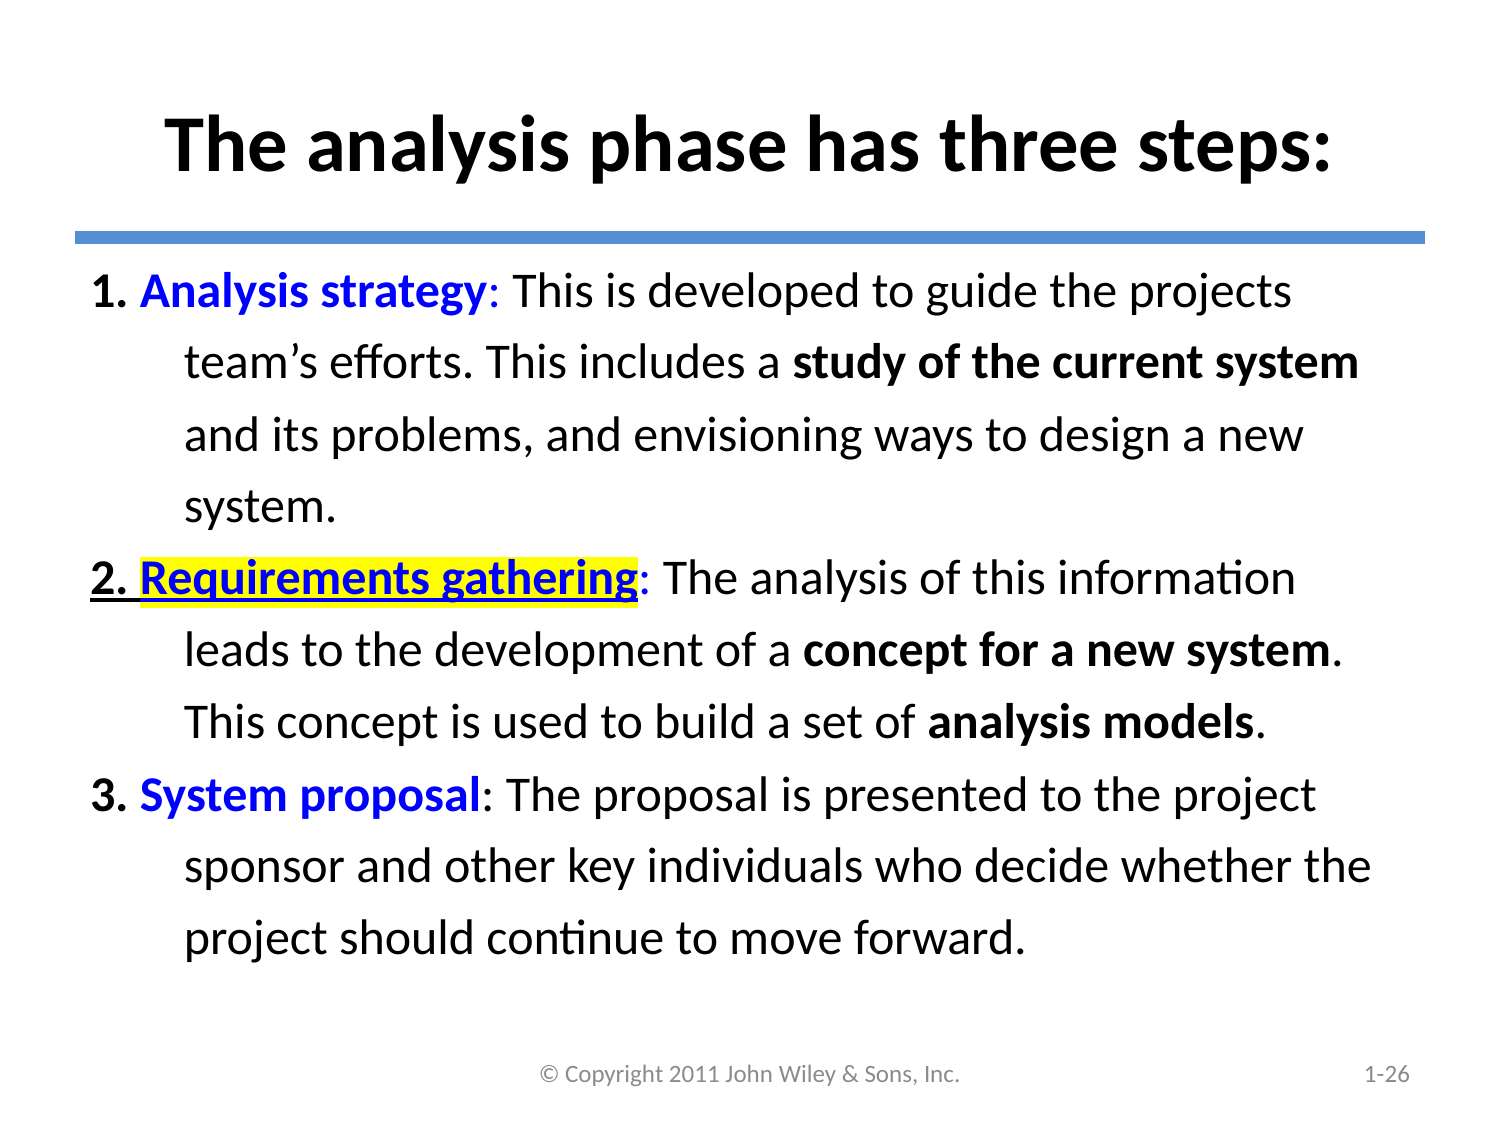

# The analysis phase has three steps:
1. Analysis strategy: This is developed to guide the projects team’s efforts. This includes a study of the current system and its problems, and envisioning ways to design a new system.
2. Requirements gathering: The analysis of this information leads to the development of a concept for a new system. This concept is used to build a set of analysis models.
3. System proposal: The proposal is presented to the project sponsor and other key individuals who decide whether the project should continue to move forward.

© Copyright 2011 John Wiley & Sons, Inc.
1-26